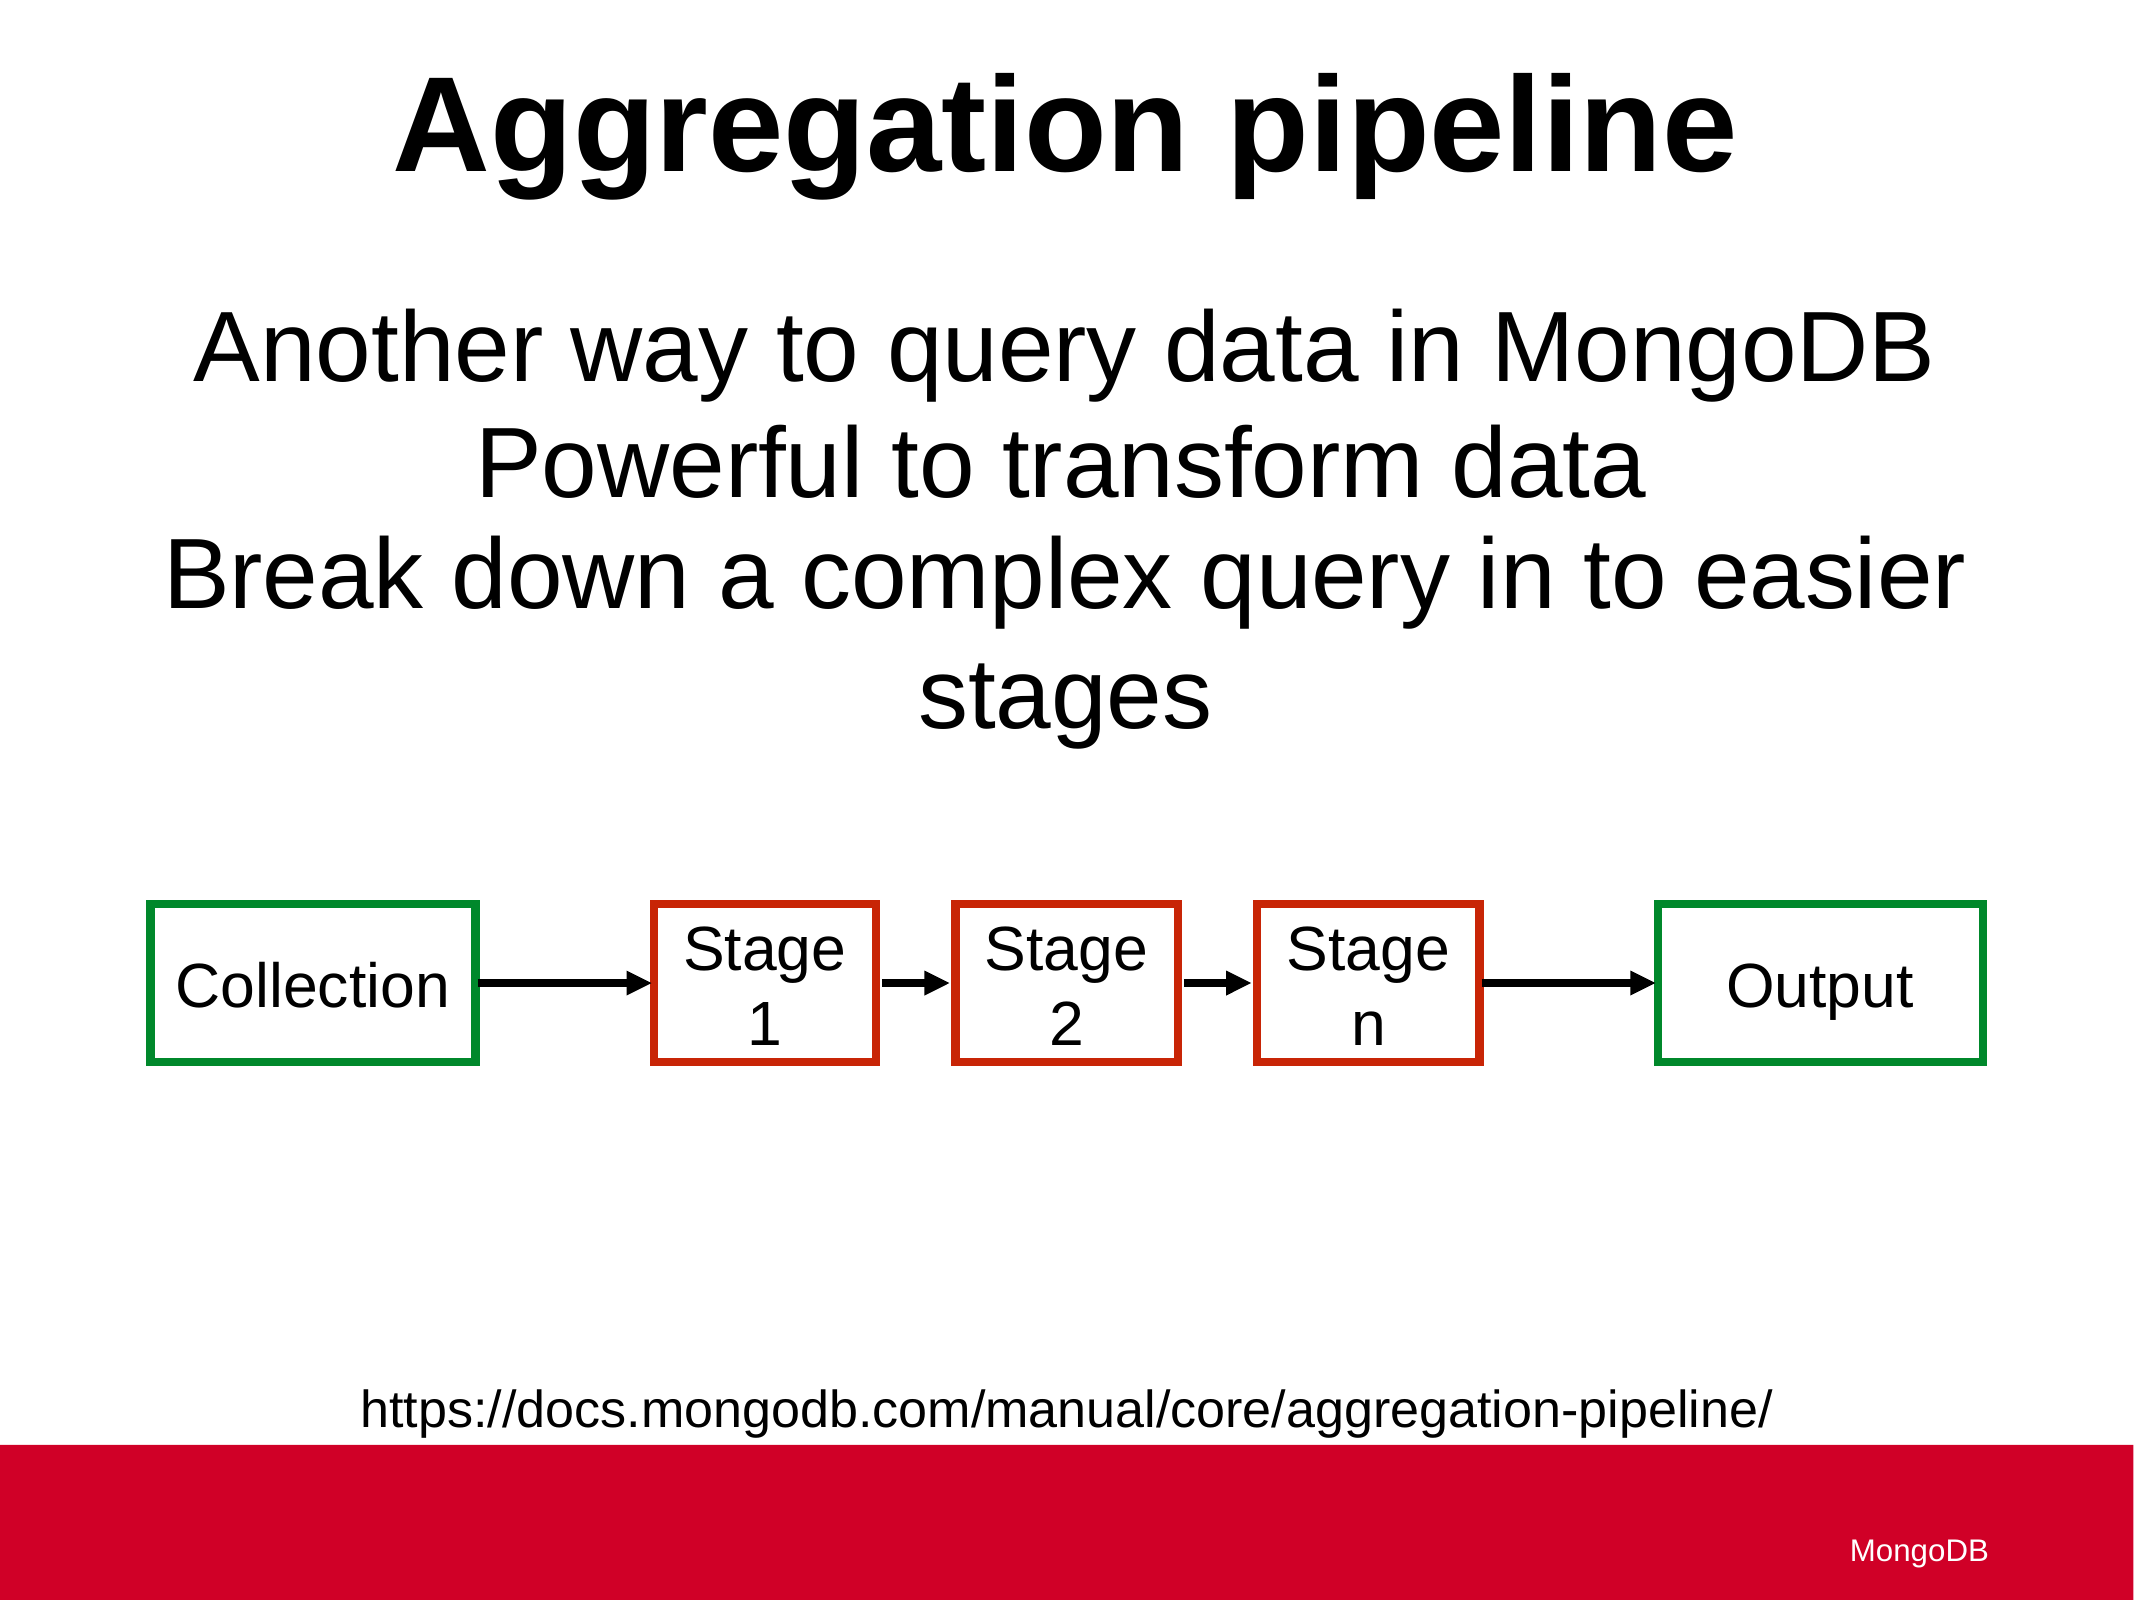

Aggregation pipeline
Another way to query data in MongoDB
Powerful to transform data
Break down a complex query in to easier stages
Collection
Stage 1
Stage 2
Stage n
Output

https://docs.mongodb.com/manual/core/aggregation-pipeline/
39